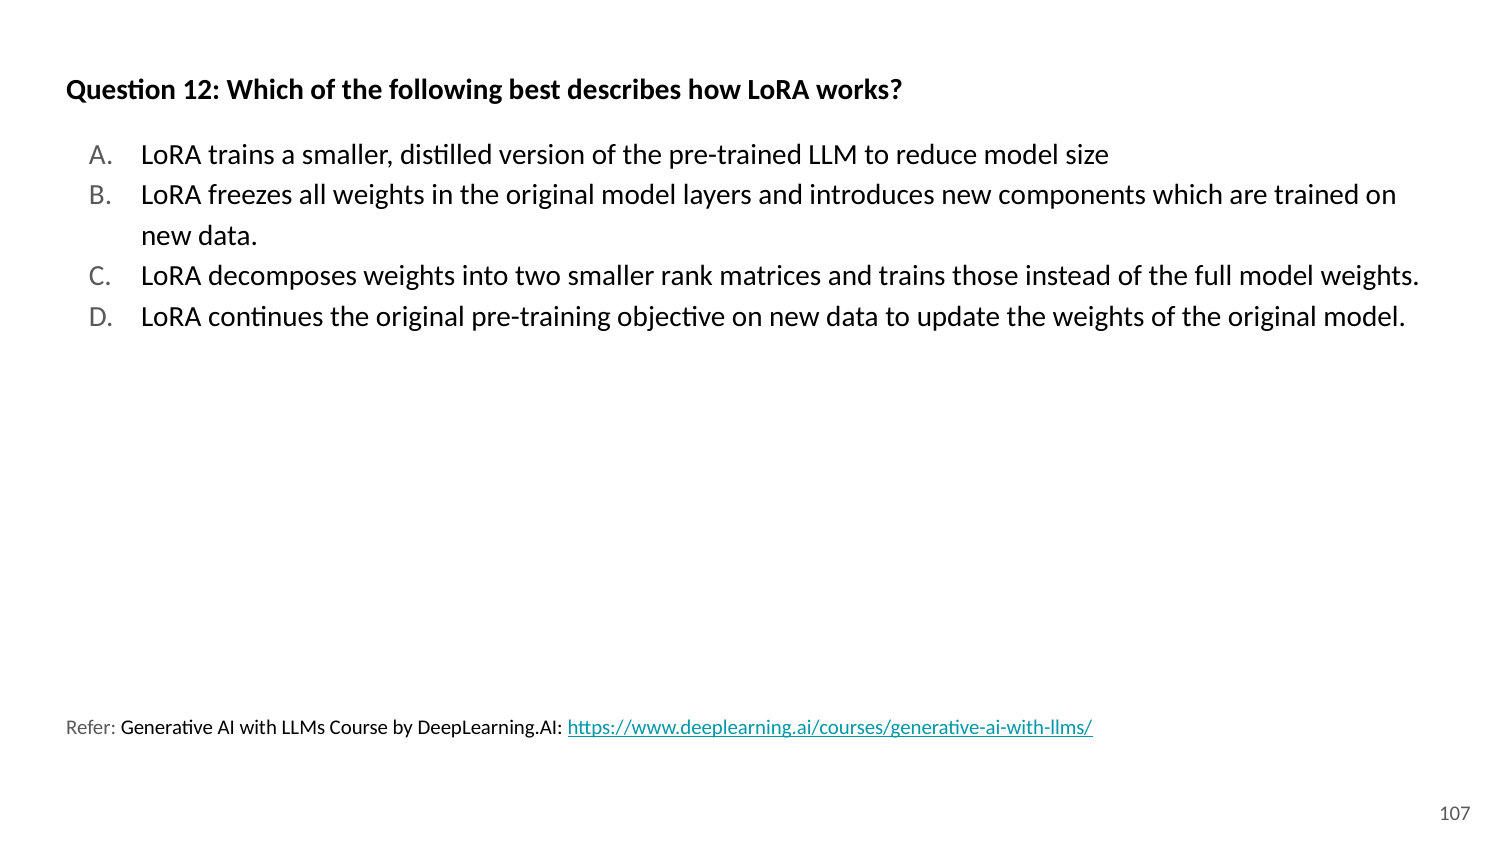

Question 12: Which of the following best describes how LoRA works?
LoRA trains a smaller, distilled version of the pre-trained LLM to reduce model size
LoRA freezes all weights in the original model layers and introduces new components which are trained on new data.
LoRA decomposes weights into two smaller rank matrices and trains those instead of the full model weights.
LoRA continues the original pre-training objective on new data to update the weights of the original model.
Refer: Generative AI with LLMs Course by DeepLearning.AI: https://www.deeplearning.ai/courses/generative-ai-with-llms/

107